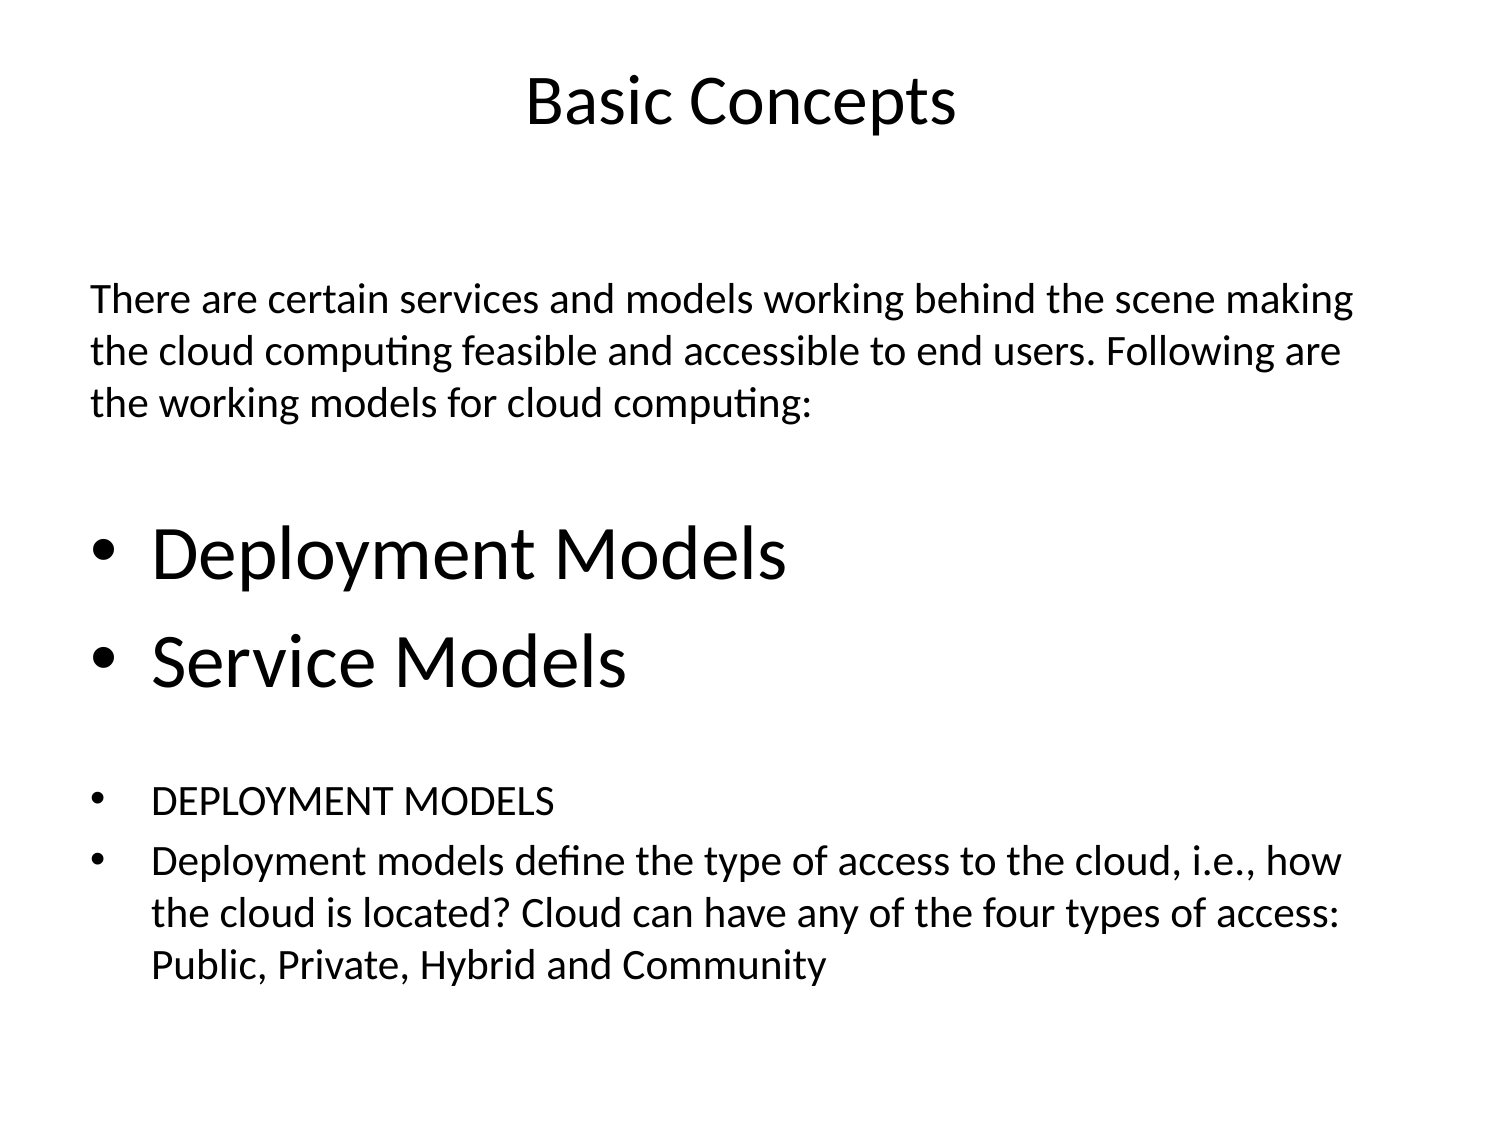

# Basic Concepts
There are certain services and models working behind the scene making the cloud computing feasible and accessible to end users. Following are the working models for cloud computing:

Deployment Models
Service Models

DEPLOYMENT MODELS
Deployment models define the type of access to the cloud, i.e., how the cloud is located? Cloud can have any of the four types of access: Public, Private, Hybrid and Community